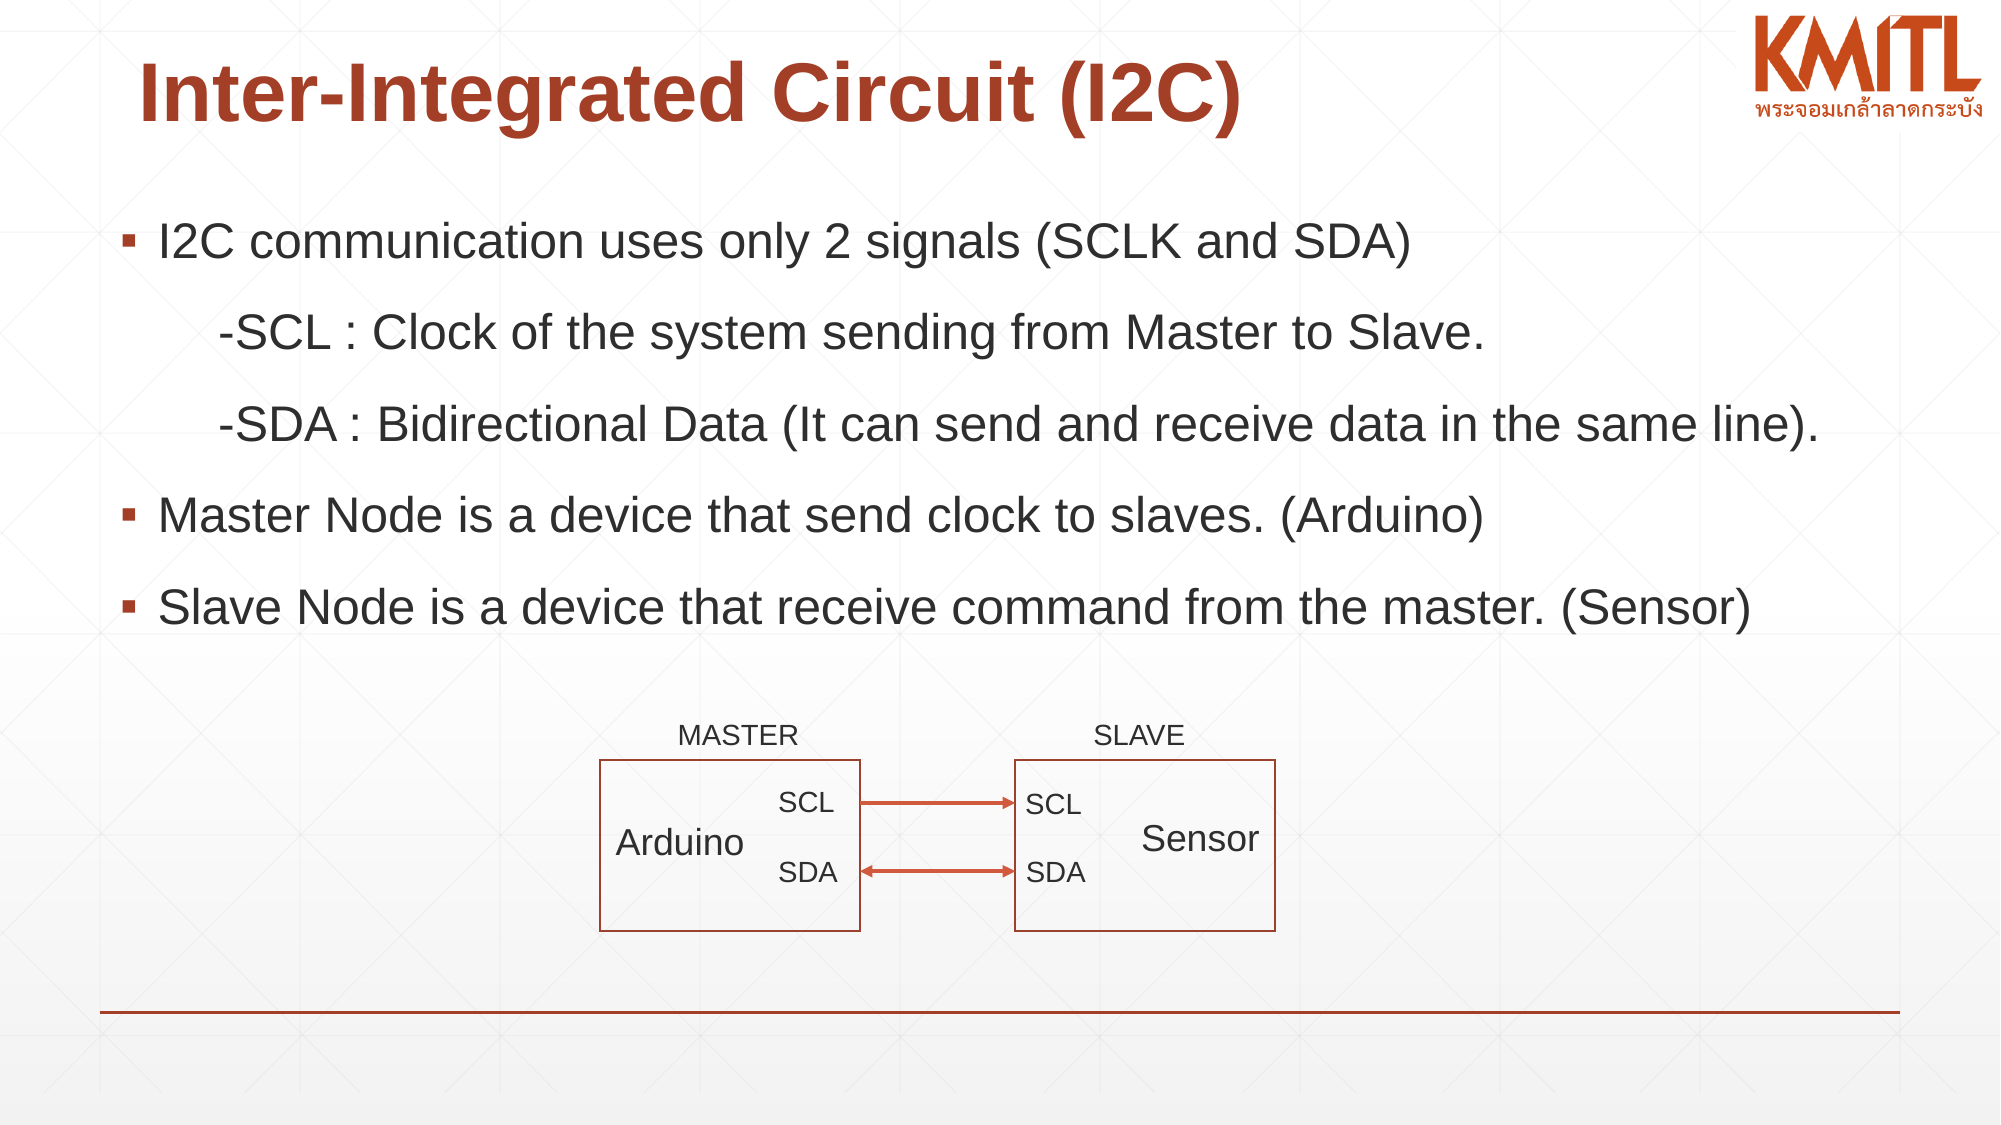

# Inter-Integrated Circuit (I2C)
I2C communication uses only 2 signals (SCLK and SDA)
       -SCL : Clock of the system sending from Master to Slave.
       -SDA : Bidirectional Data (It can send and receive data in the same line).
Master Node is a device that send clock to slaves. (Arduino)
Slave Node is a device that receive command from the master. (Sensor)
MASTER
SLAVE

SCL
SCL
Sensor
Arduino
SDA
SDA